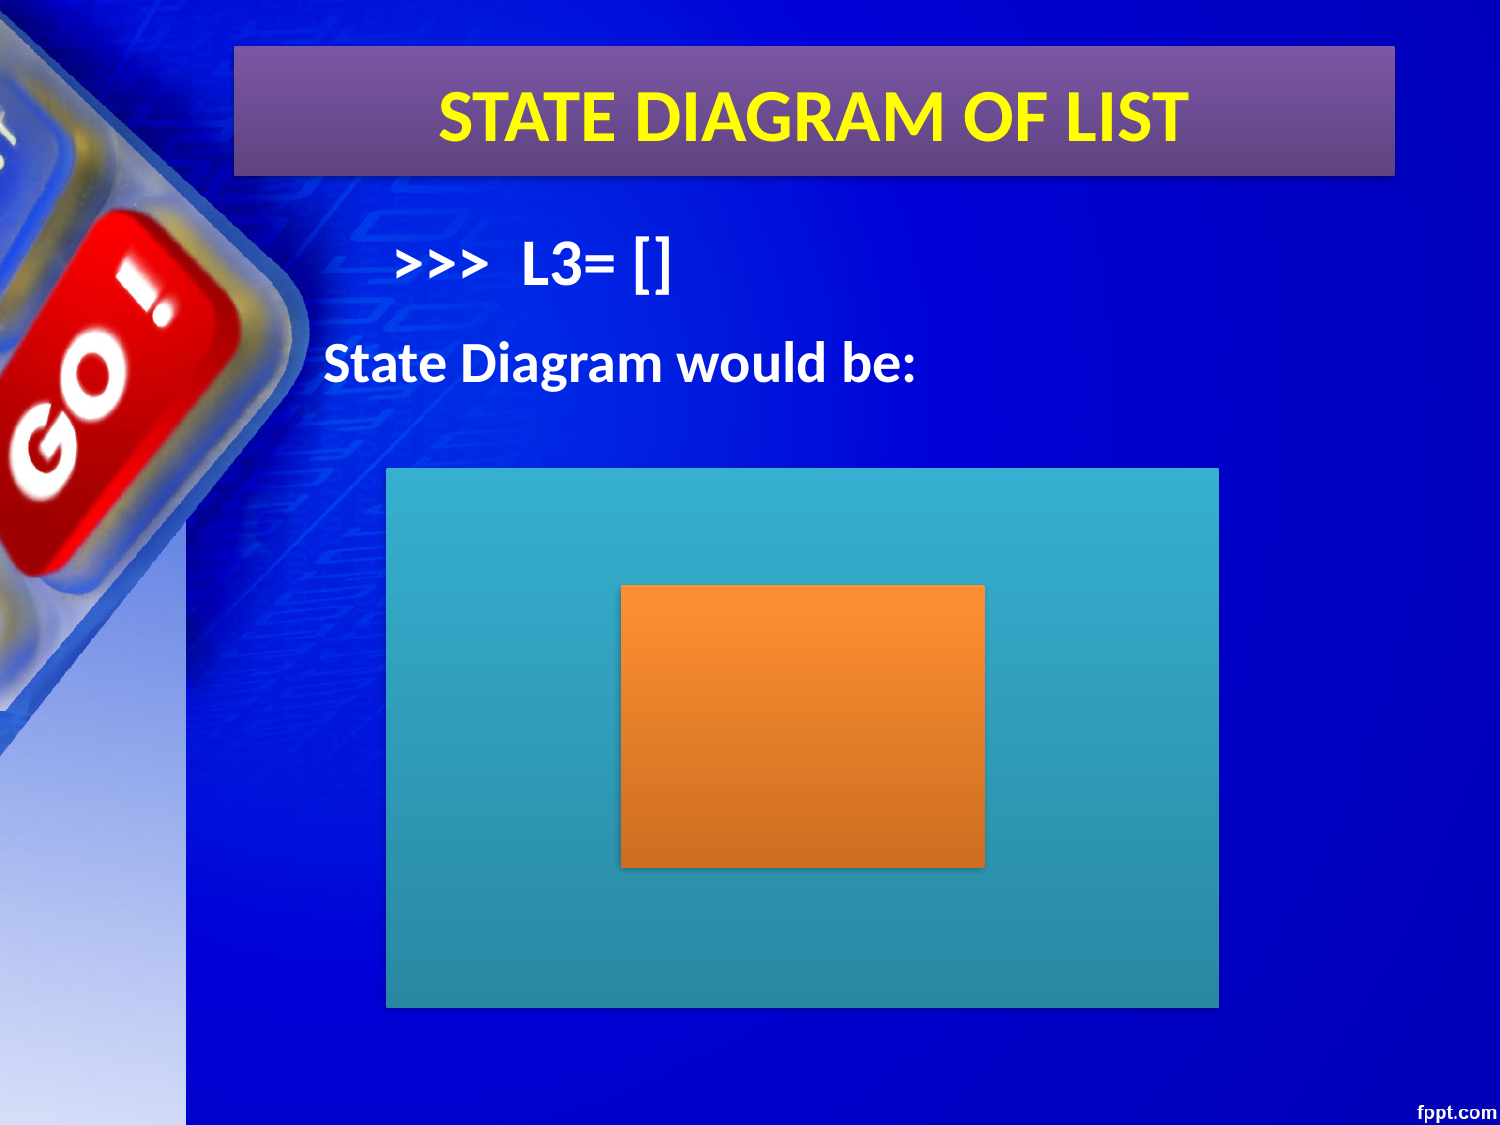

# STATE DIAGRAM OF LIST
>>>  L3= []
State Diagram would be: